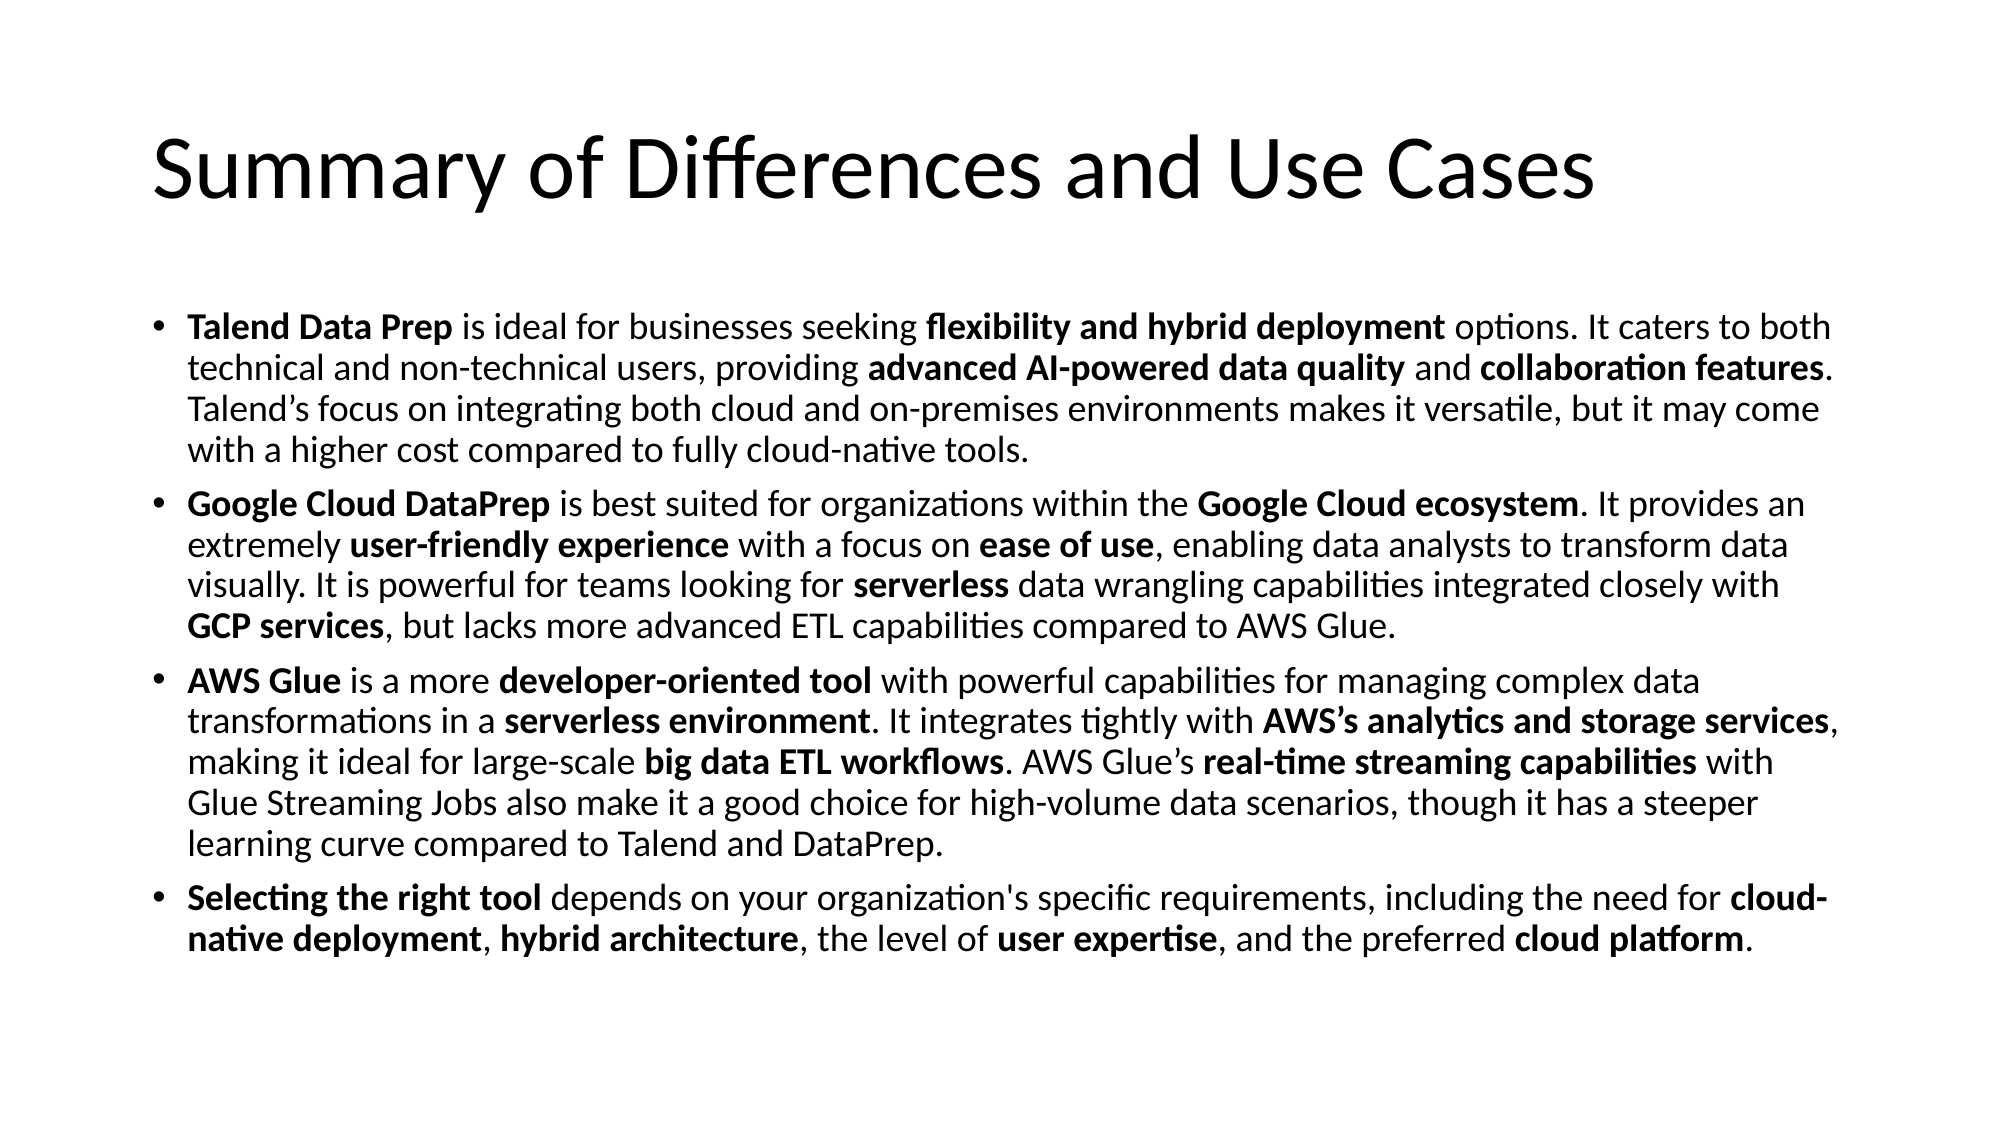

# Summary of Differences and Use Cases
Talend Data Prep is ideal for businesses seeking flexibility and hybrid deployment options. It caters to both technical and non-technical users, providing advanced AI-powered data quality and collaboration features. Talend’s focus on integrating both cloud and on-premises environments makes it versatile, but it may come with a higher cost compared to fully cloud-native tools.
Google Cloud DataPrep is best suited for organizations within the Google Cloud ecosystem. It provides an extremely user-friendly experience with a focus on ease of use, enabling data analysts to transform data visually. It is powerful for teams looking for serverless data wrangling capabilities integrated closely with GCP services, but lacks more advanced ETL capabilities compared to AWS Glue.
AWS Glue is a more developer-oriented tool with powerful capabilities for managing complex data transformations in a serverless environment. It integrates tightly with AWS’s analytics and storage services, making it ideal for large-scale big data ETL workflows. AWS Glue’s real-time streaming capabilities with Glue Streaming Jobs also make it a good choice for high-volume data scenarios, though it has a steeper learning curve compared to Talend and DataPrep.
Selecting the right tool depends on your organization's specific requirements, including the need for cloud-native deployment, hybrid architecture, the level of user expertise, and the preferred cloud platform.